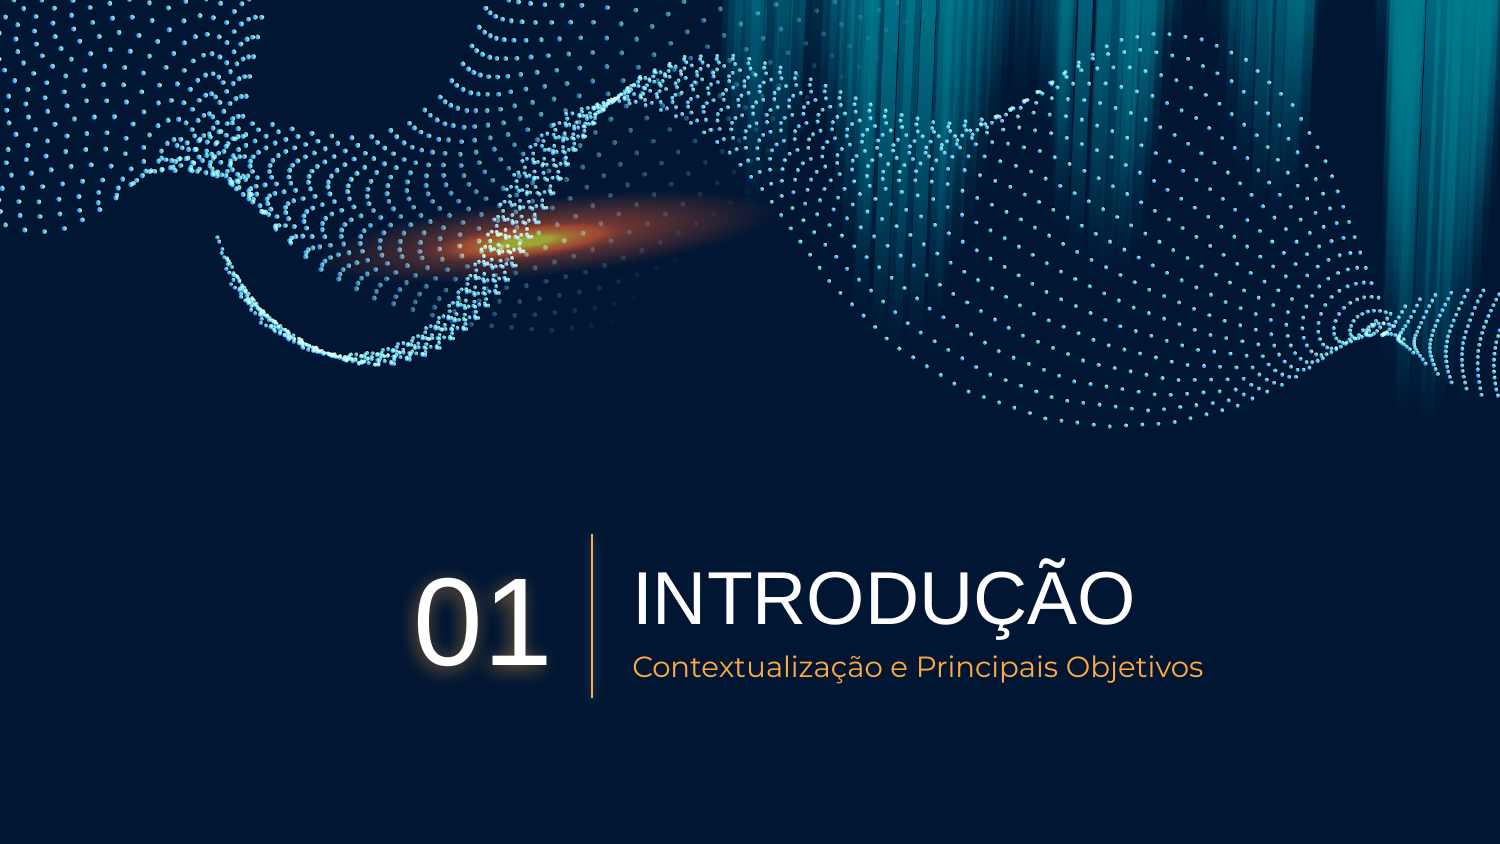

01
# INTRODUÇÃO
Contextualização e Principais Objetivos